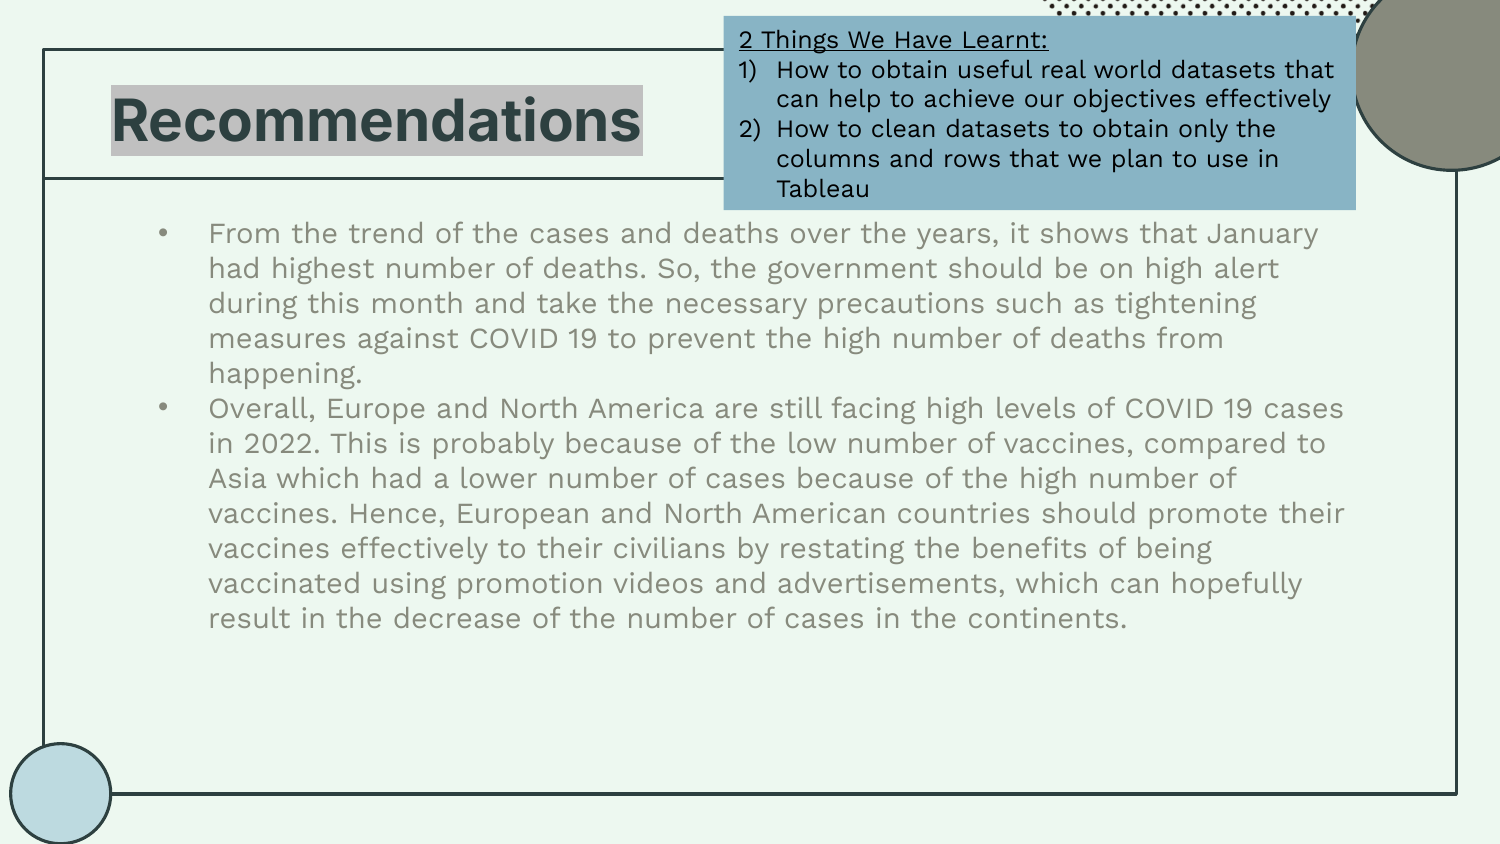

2 Things We Have Learnt:
How to obtain useful real world datasets that can help to achieve our objectives effectively
How to clean datasets to obtain only the columns and rows that we plan to use in Tableau
# Recommendations
From the trend of the cases and deaths over the years, it shows that January had highest number of deaths. So, the government should be on high alert during this month and take the necessary precautions such as tightening measures against COVID 19 to prevent the high number of deaths from happening.
Overall, Europe and North America are still facing high levels of COVID 19 cases in 2022. This is probably because of the low number of vaccines, compared to Asia which had a lower number of cases because of the high number of vaccines. Hence, European and North American countries should promote their vaccines effectively to their civilians by restating the benefits of being vaccinated using promotion videos and advertisements, which can hopefully result in the decrease of the number of cases in the continents.